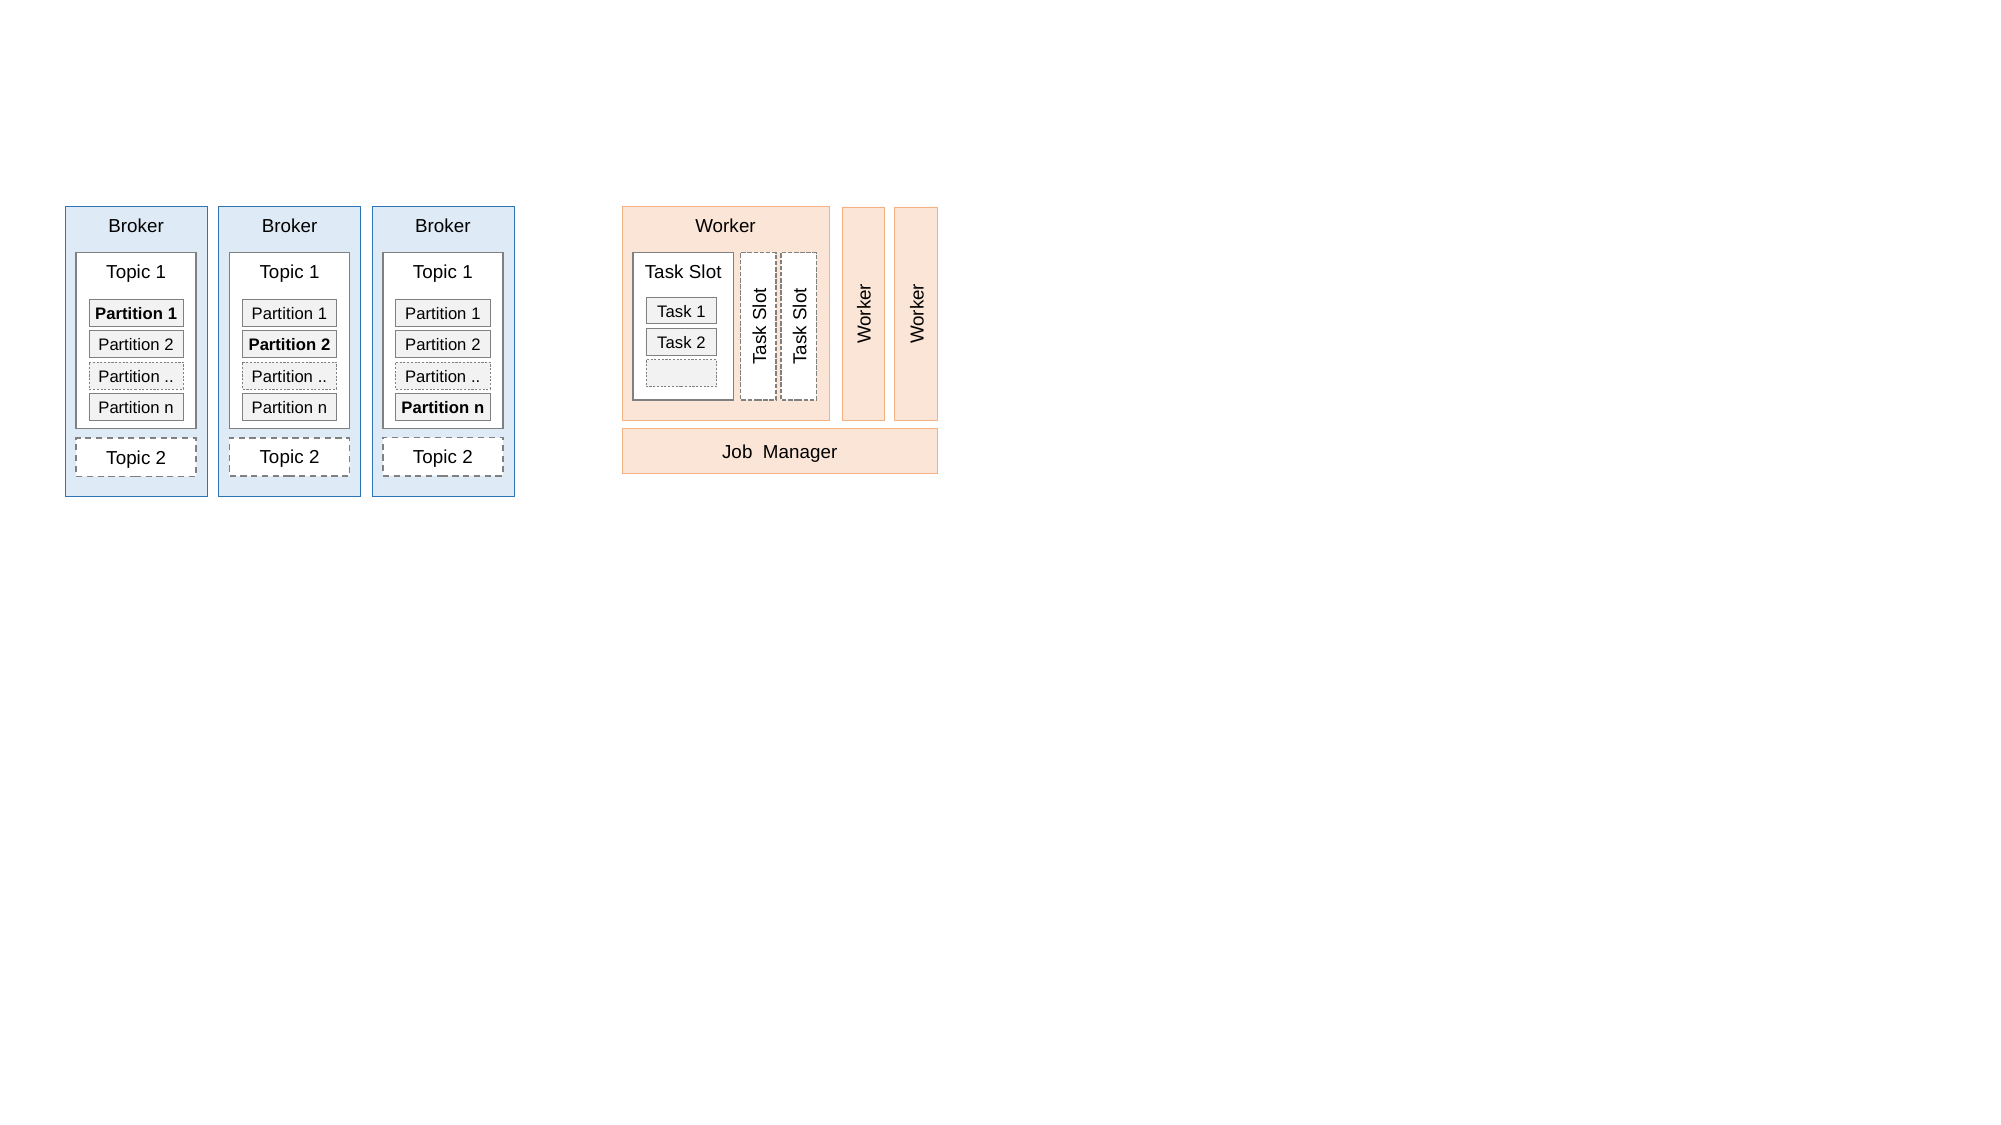

Broker
Broker
Broker
Worker
Worker
Worker
Topic 1
Topic 1
Topic 1
Task Slot
Task Slot
Task Slot
Task 1
Partition 1
Partition 1
Partition 1
Task 2
Partition 2
Partition 2
Partition 2

Partition ..
Partition ..
Partition ..
Partition n
Partition n
Partition n
Job  Manager
Topic 2
Topic 2
Topic 2